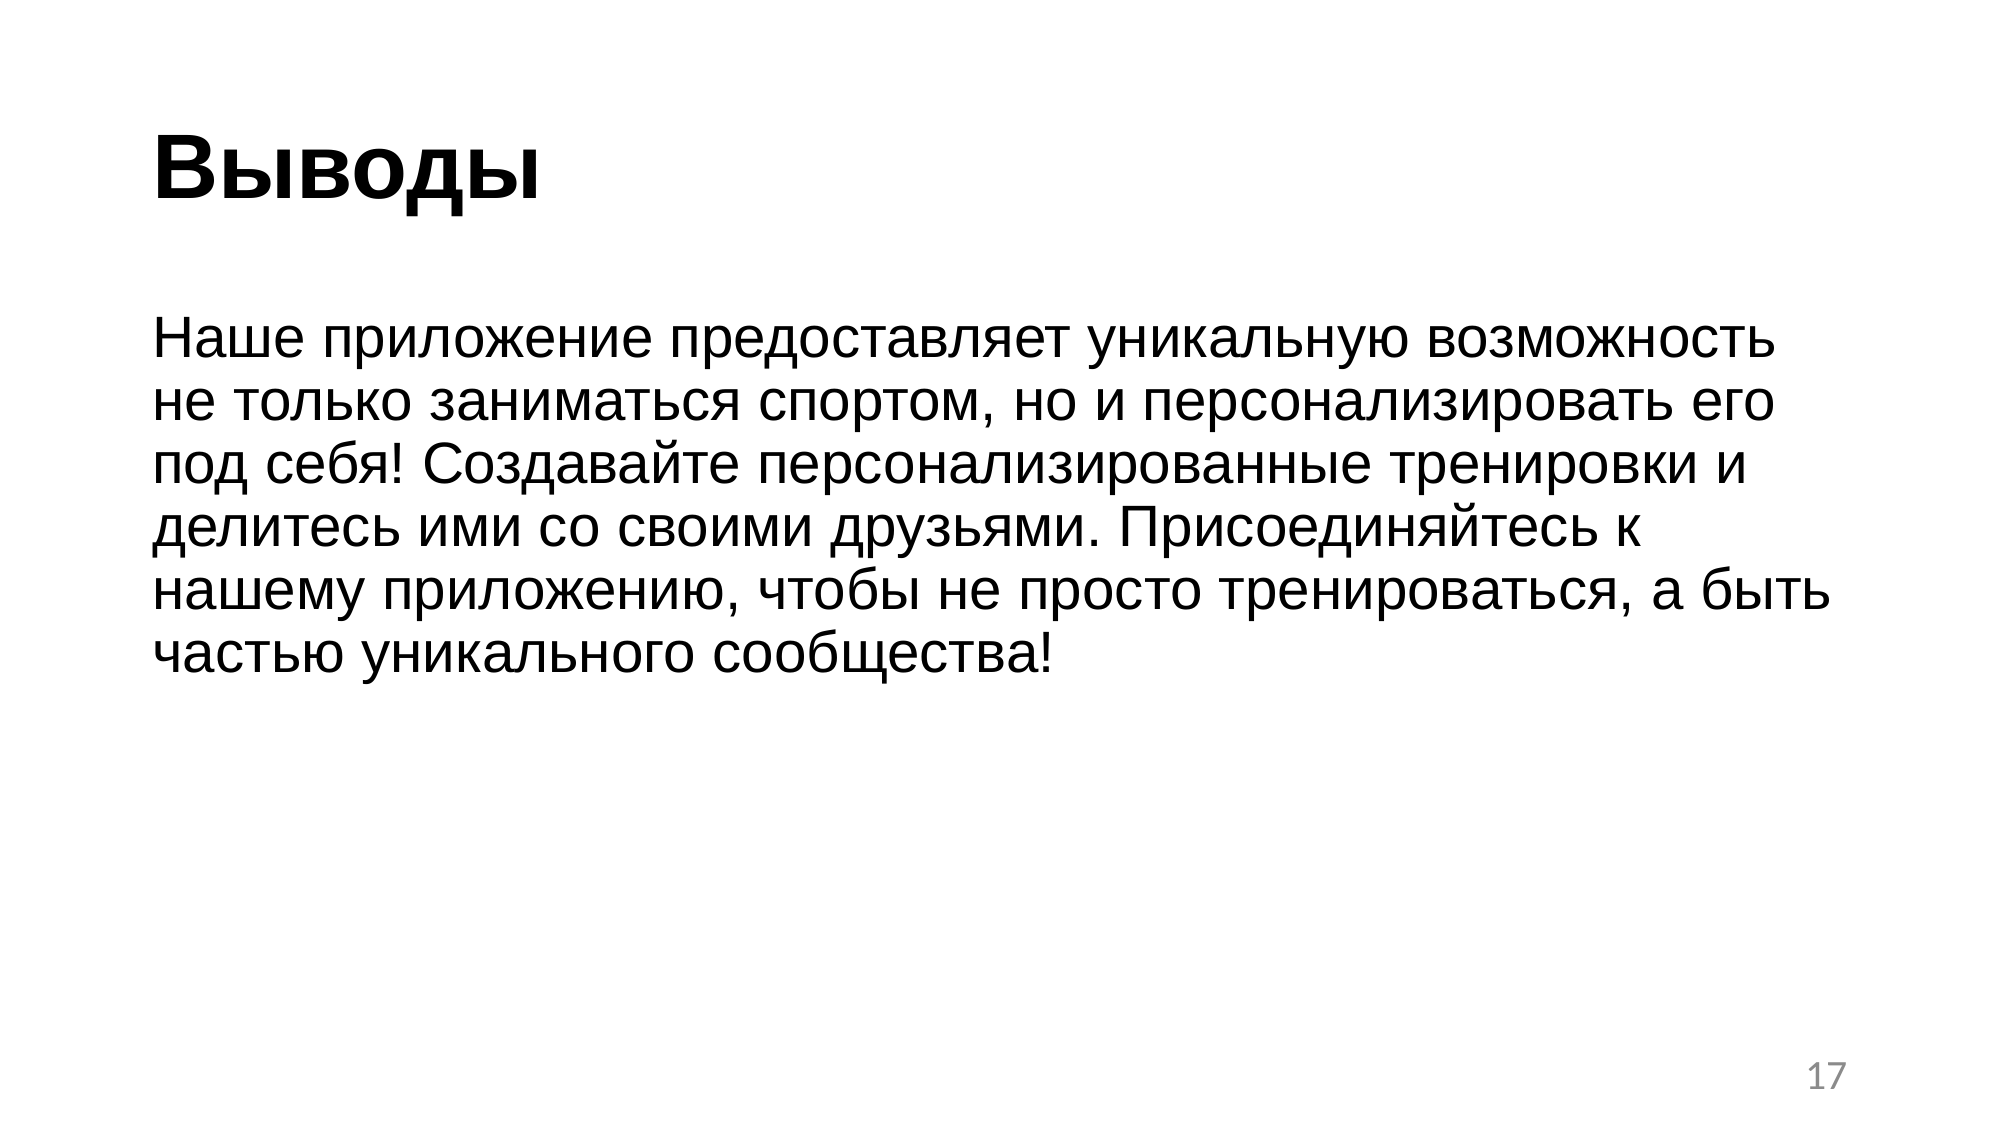

# Выводы
Наше приложение предоставляет уникальную возможность не только заниматься спортом, но и персонализировать его под себя! Создавайте персонализированные тренировки и делитесь ими со своими друзьями. Присоединяйтесь к нашему приложению, чтобы не просто тренироваться, а быть частью уникального сообщества!
17